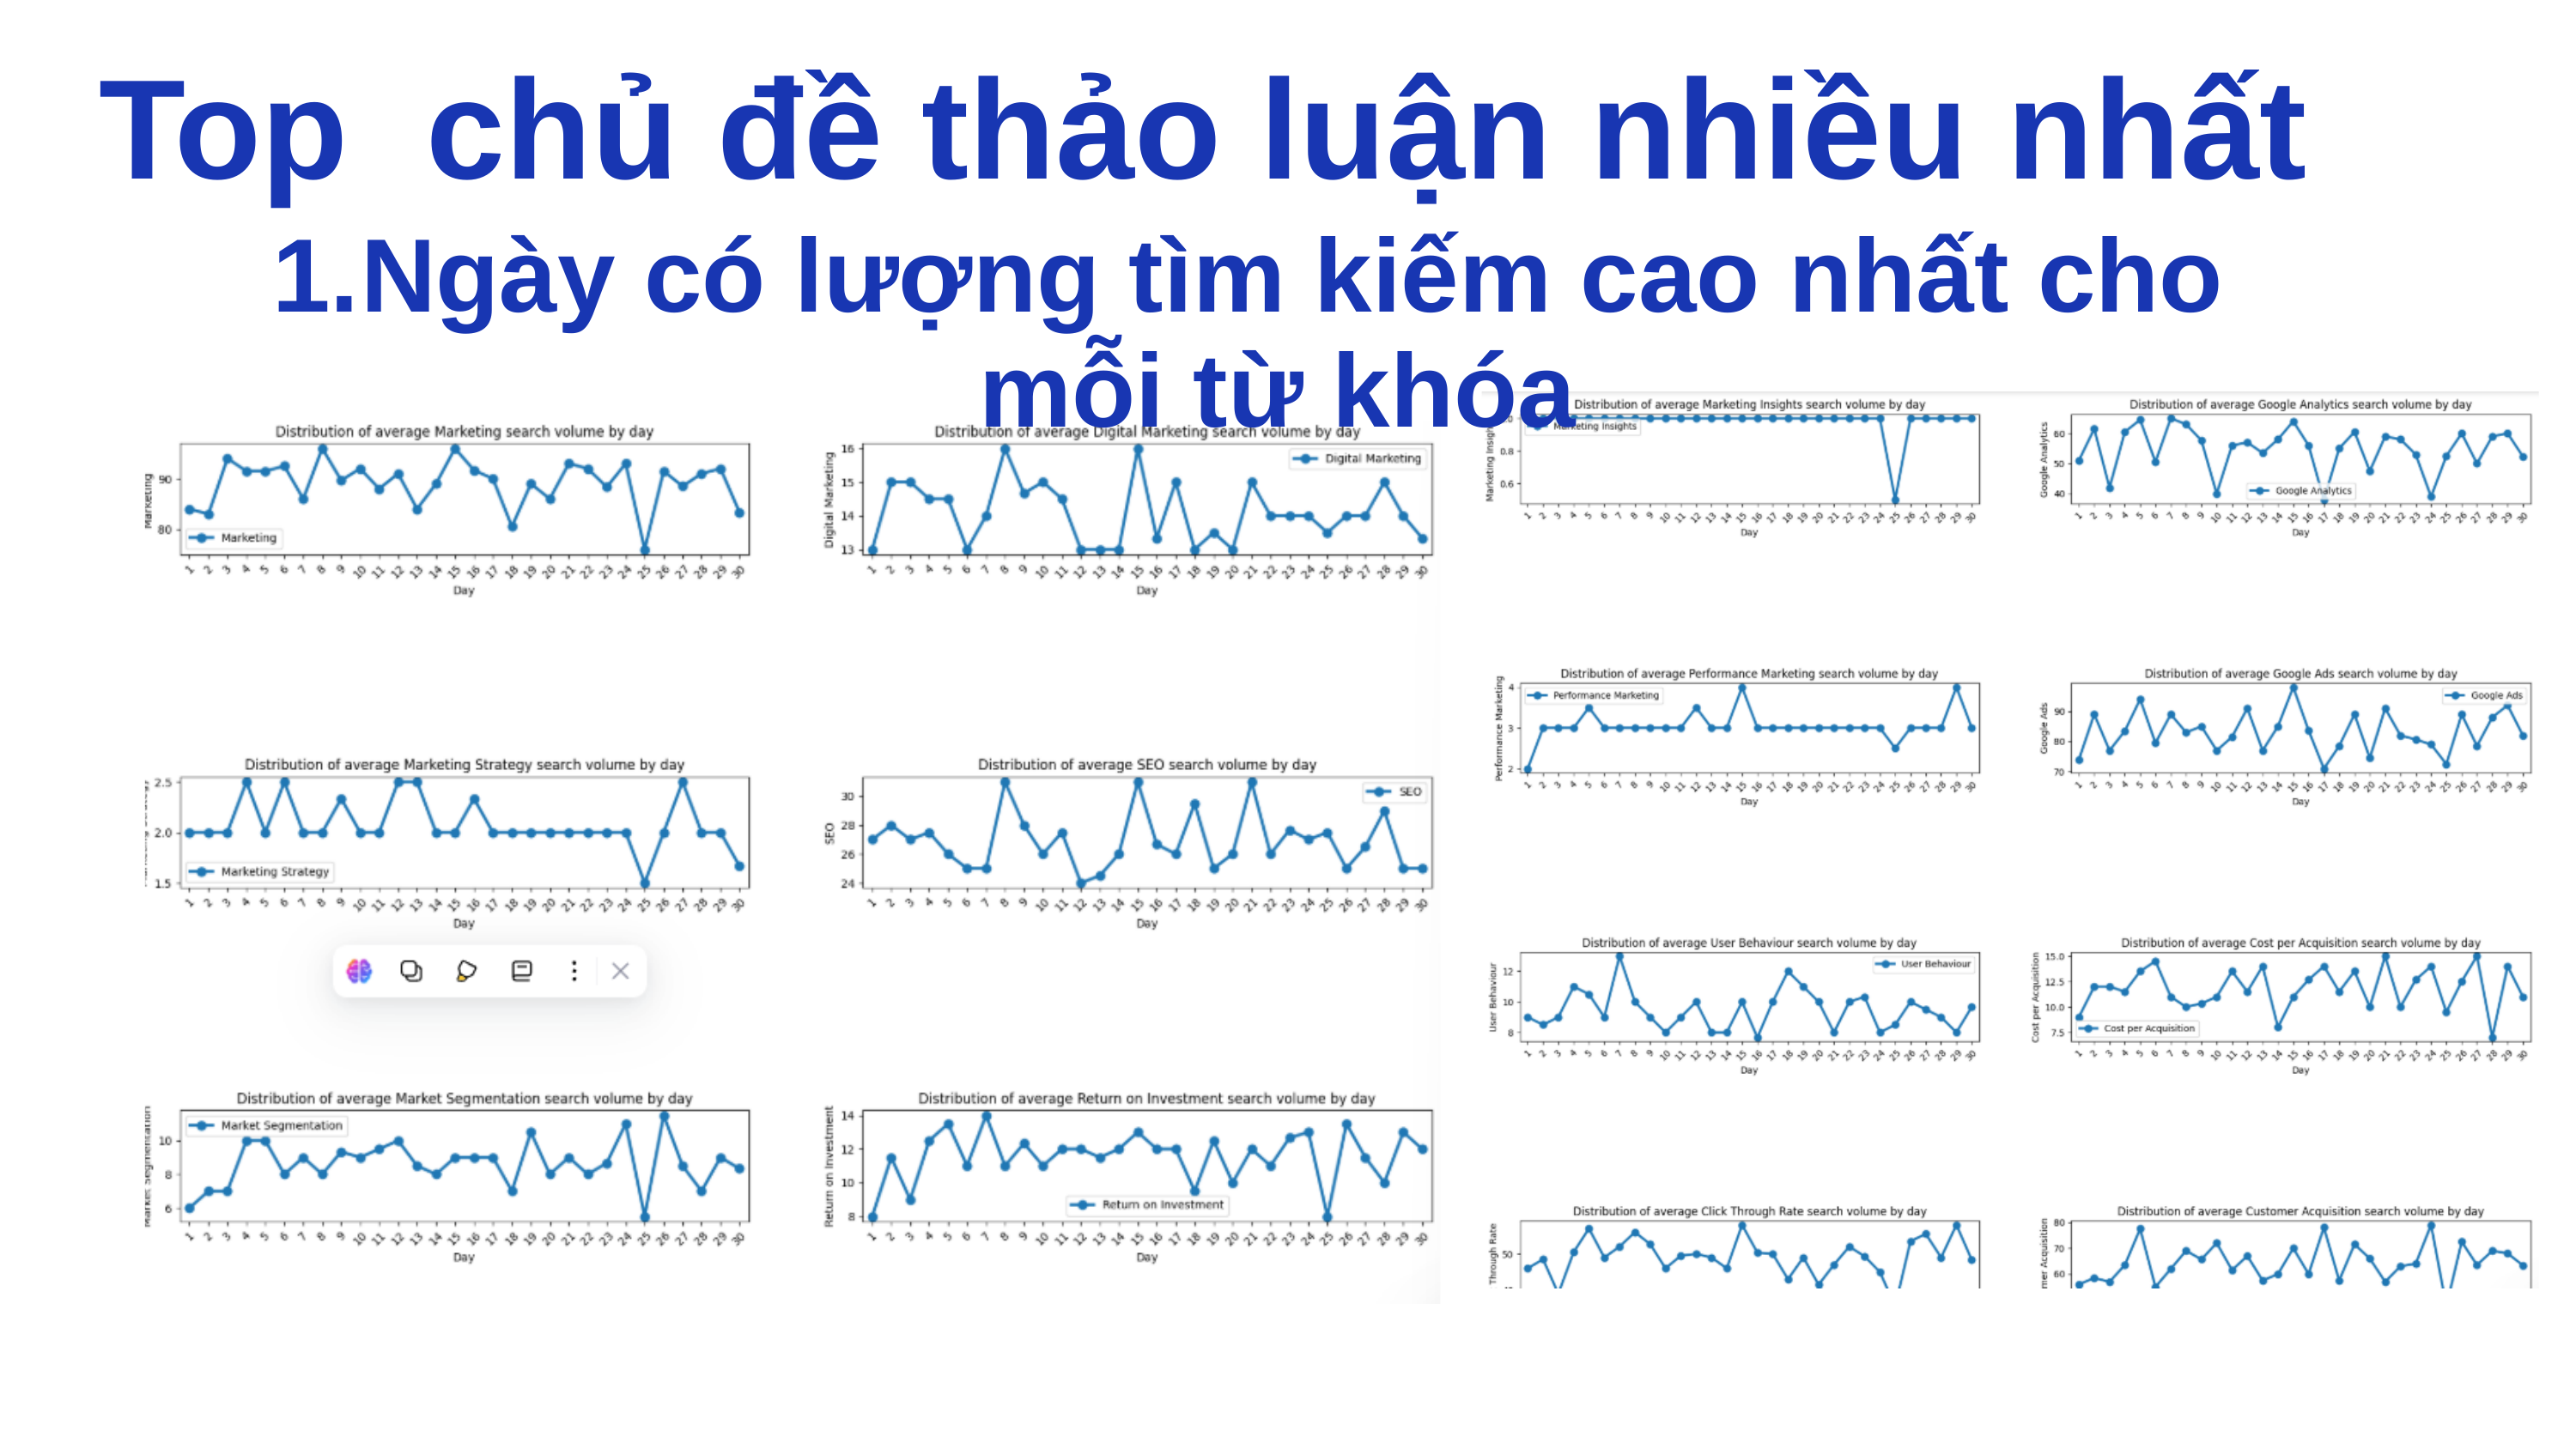

Top  chủ đề thảo luận nhiều nhất
Ngày có lượng tìm kiếm cao nhất cho mỗi từ khóa